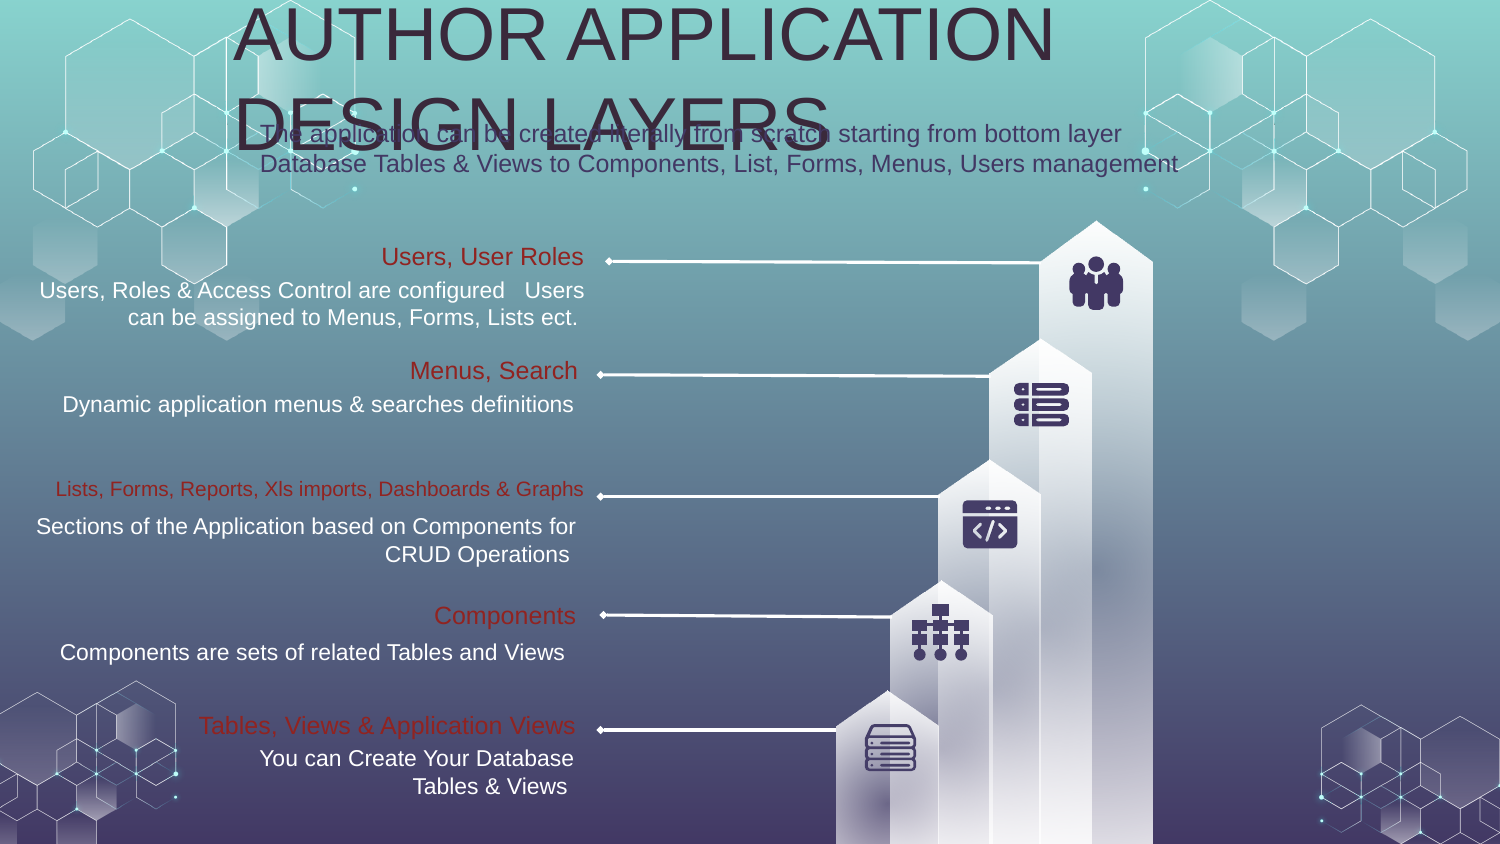

AUTHOR APPLICATION DESIGN LAYERS
The application can be created literally from scratch starting from bottom layer Database Tables & Views to Components, List, Forms, Menus, Users management

Users, User Roles

Users, Roles & Access Control are configured   Users can be assigned to Menus, Forms, Lists ect.

Menus, Search

Dynamic application menus & searches definitions

Lists, Forms, Reports, Xls imports, Dashboards & Graphs

Sections of the Application based on Components for CRUD Operations

Components

Components are sets of related Tables and Views

Tables, Views & Application Views

You can Create Your Database Tables & Views